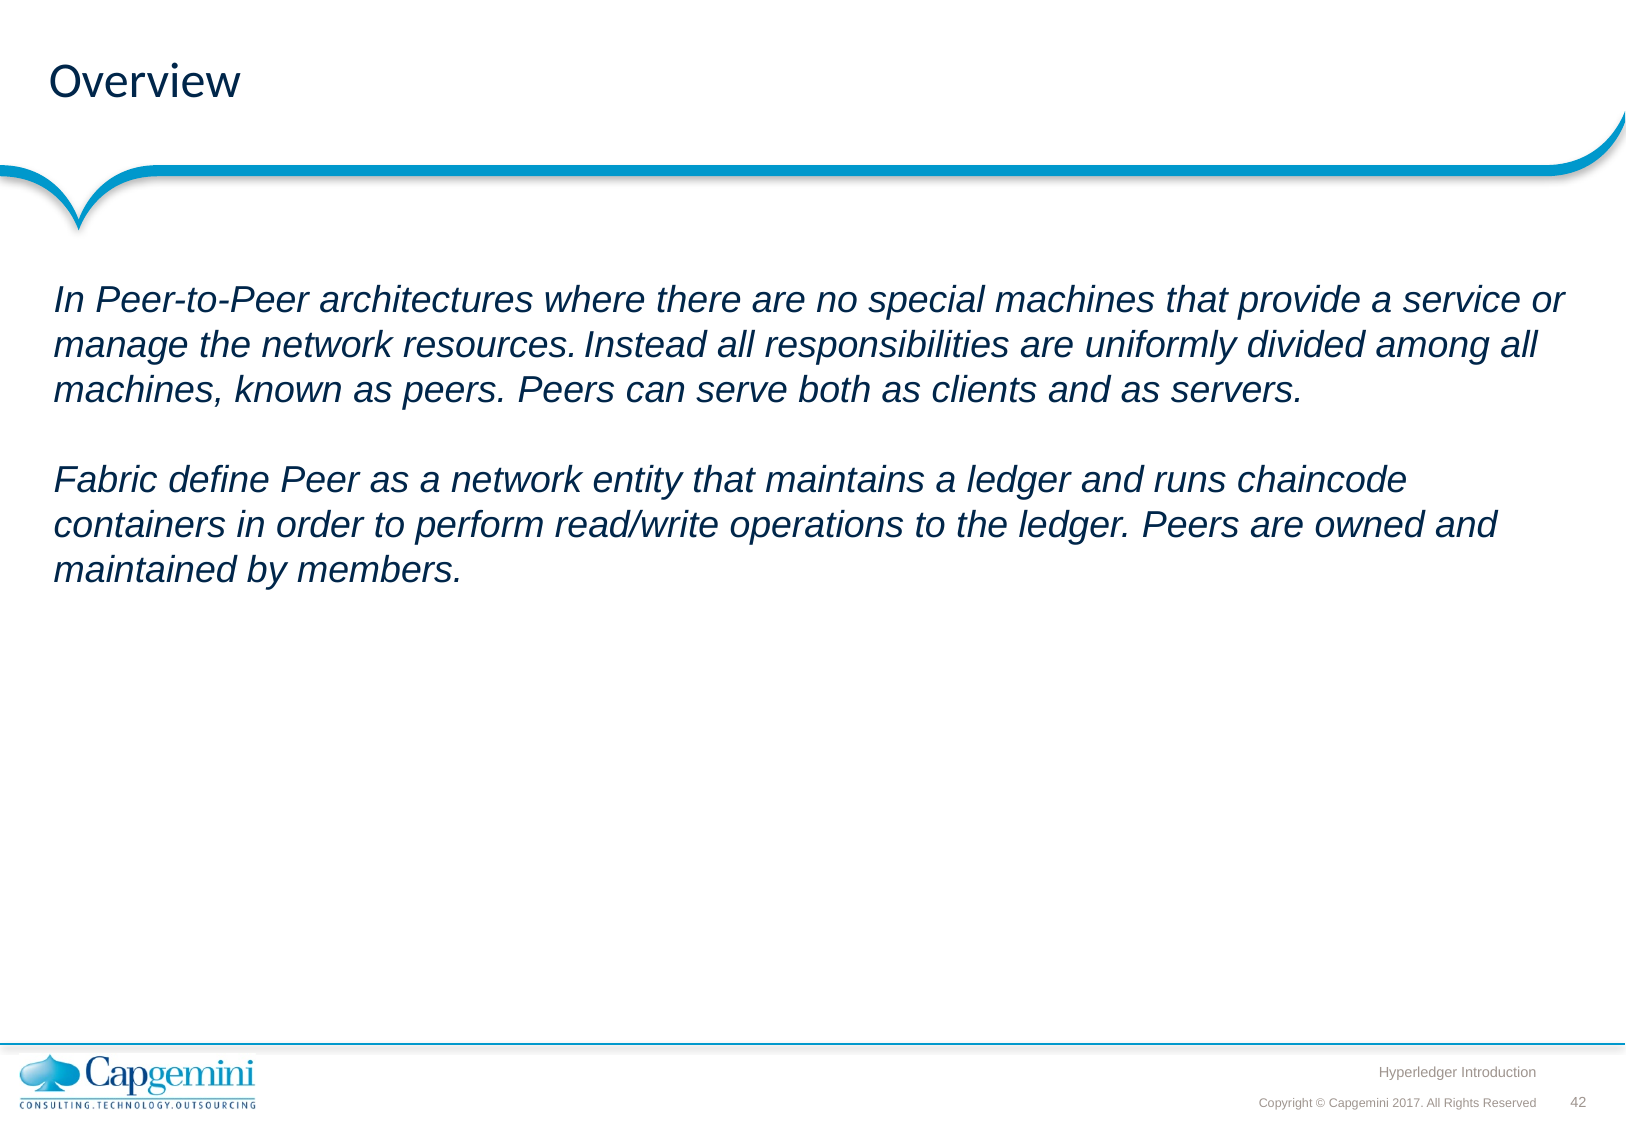

# Overview
In Peer-to-Peer architectures where there are no special machines that provide a service or manage the network resources. Instead all responsibilities are uniformly divided among all machines, known as peers. Peers can serve both as clients and as servers.

Fabric define Peer as a network entity that maintains a ledger and runs chaincode containers in order to perform read/write operations to the ledger. Peers are owned and maintained by members.